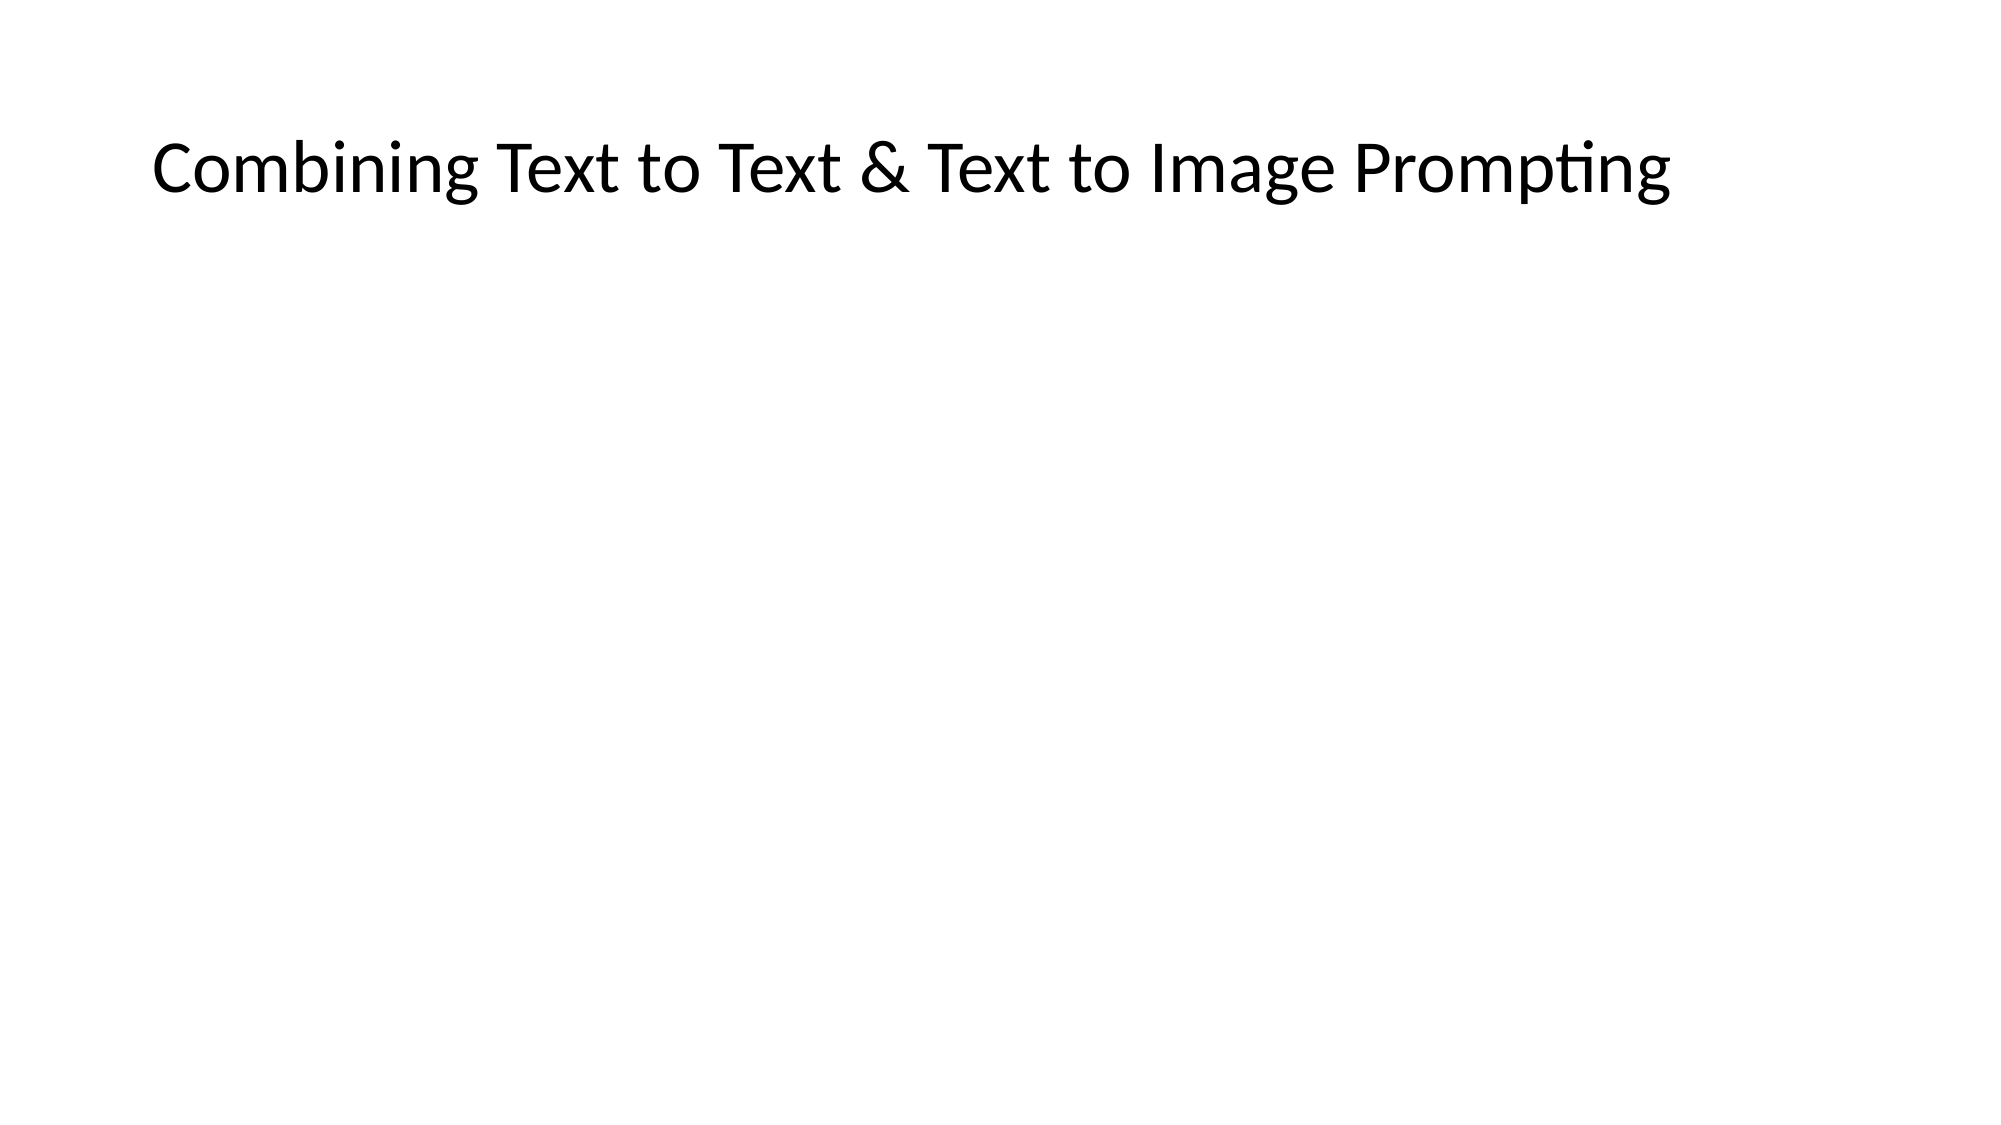

# Combining Text to Text & Text to Image Prompting